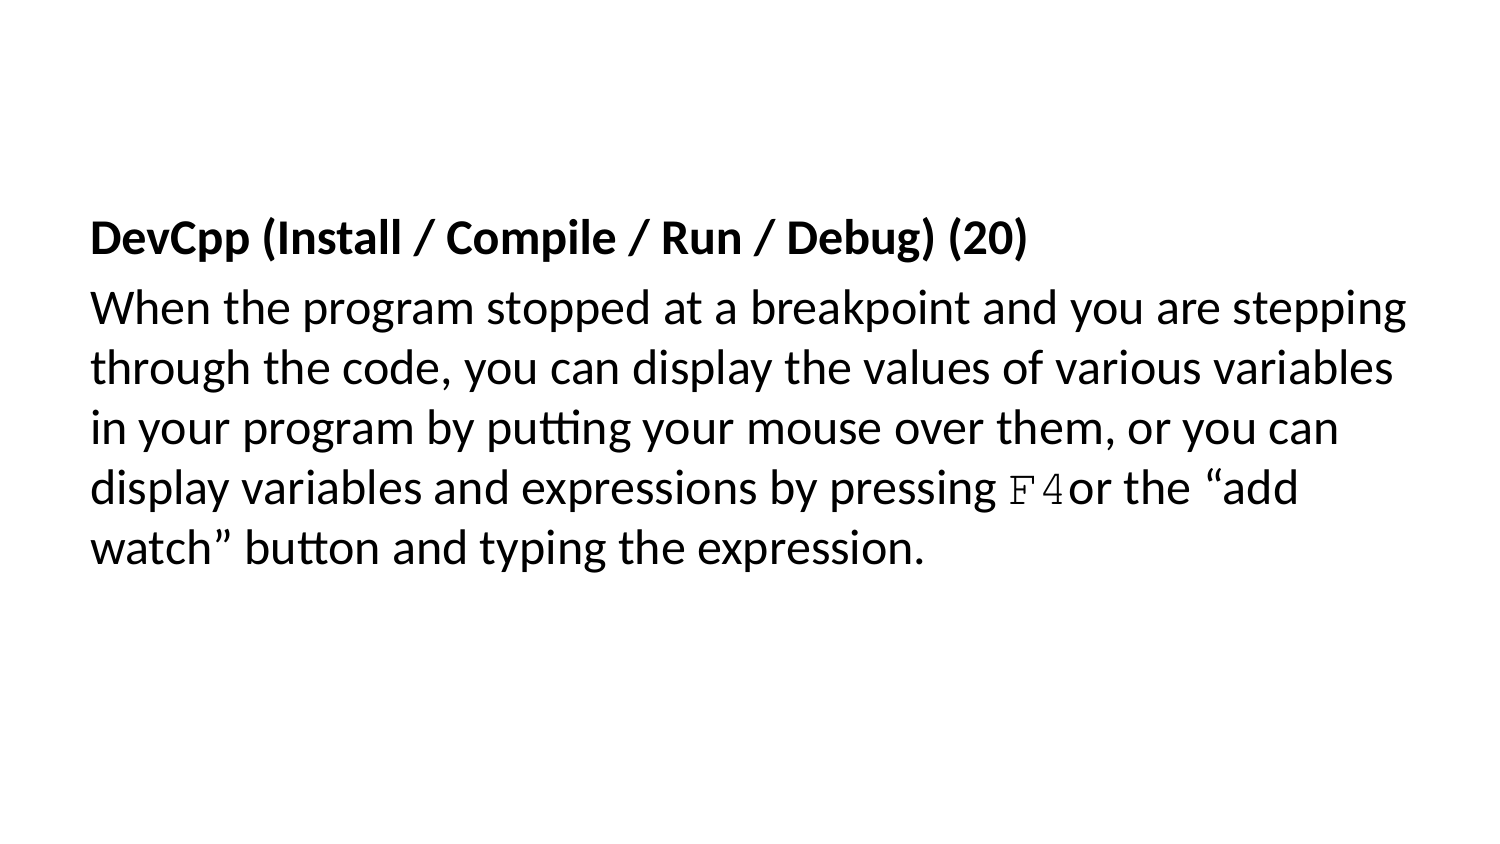

DevCpp (Install / Compile / Run / Debug) (20)
When the program stopped at a breakpoint and you are stepping through the code, you can display the values of various variables in your program by putting your mouse over them, or you can display variables and expressions by pressing F4or the “add watch” button and typing the expression.